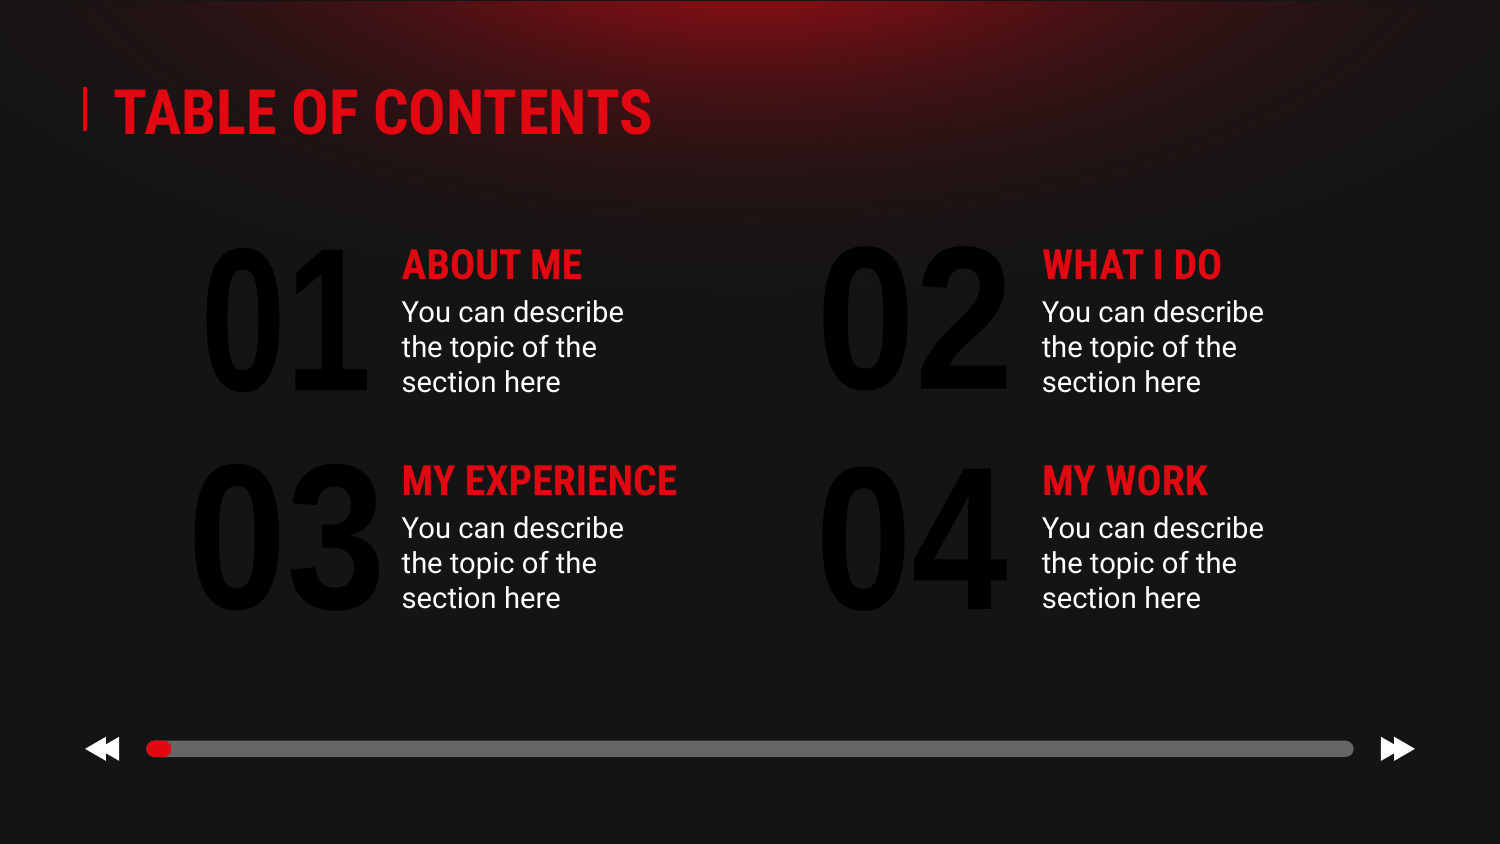

TABLE OF CONTENTS
# ABOUT ME
WHAT I DO
01
02
02
01
You can describe the topic of the section here
You can describe the topic of the section here
MY EXPERIENCE
MY WORK
03
04
03
04
You can describe the topic of the section here
You can describe the topic of the section here